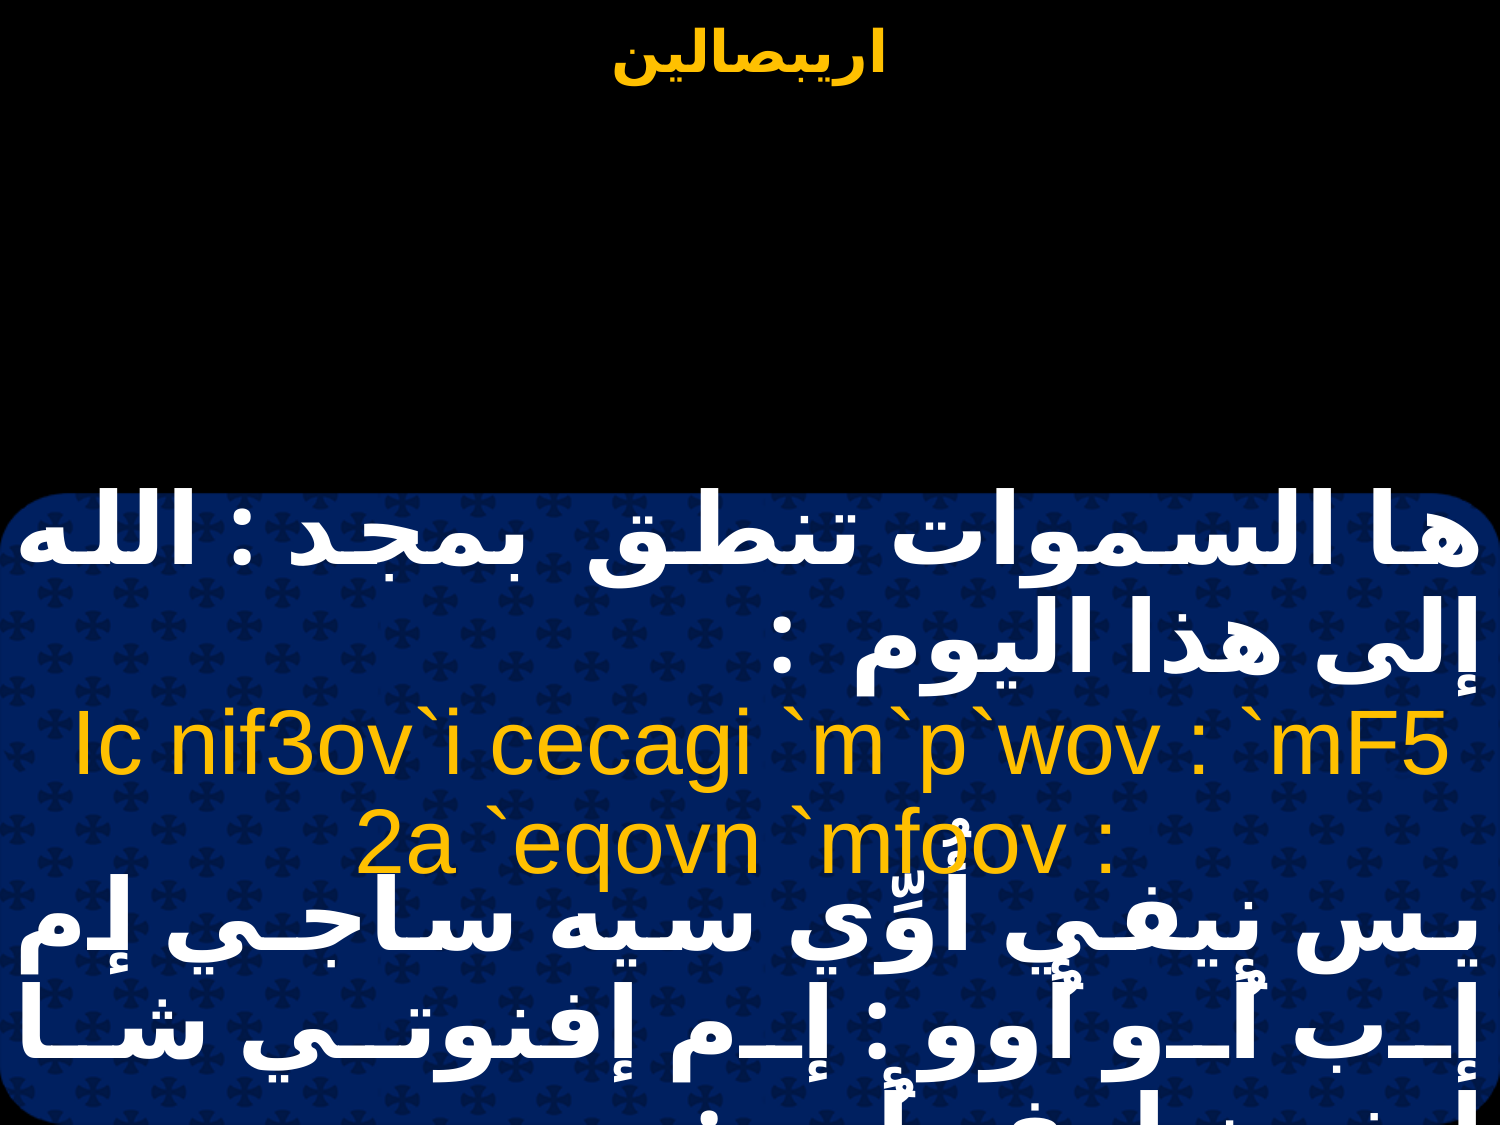

ها السموات تنطق  بمجد : الله إلى هذا اليوم  :
 Ic nif3ov`i cecagi `m`p`wov : `mF5 2a `eqovn `mfoov :
يس نيفي أُوِّي سيه ساجـي إم إب أُو أُوو : إم إفنوتي شا إيخون إمفو أُوو :